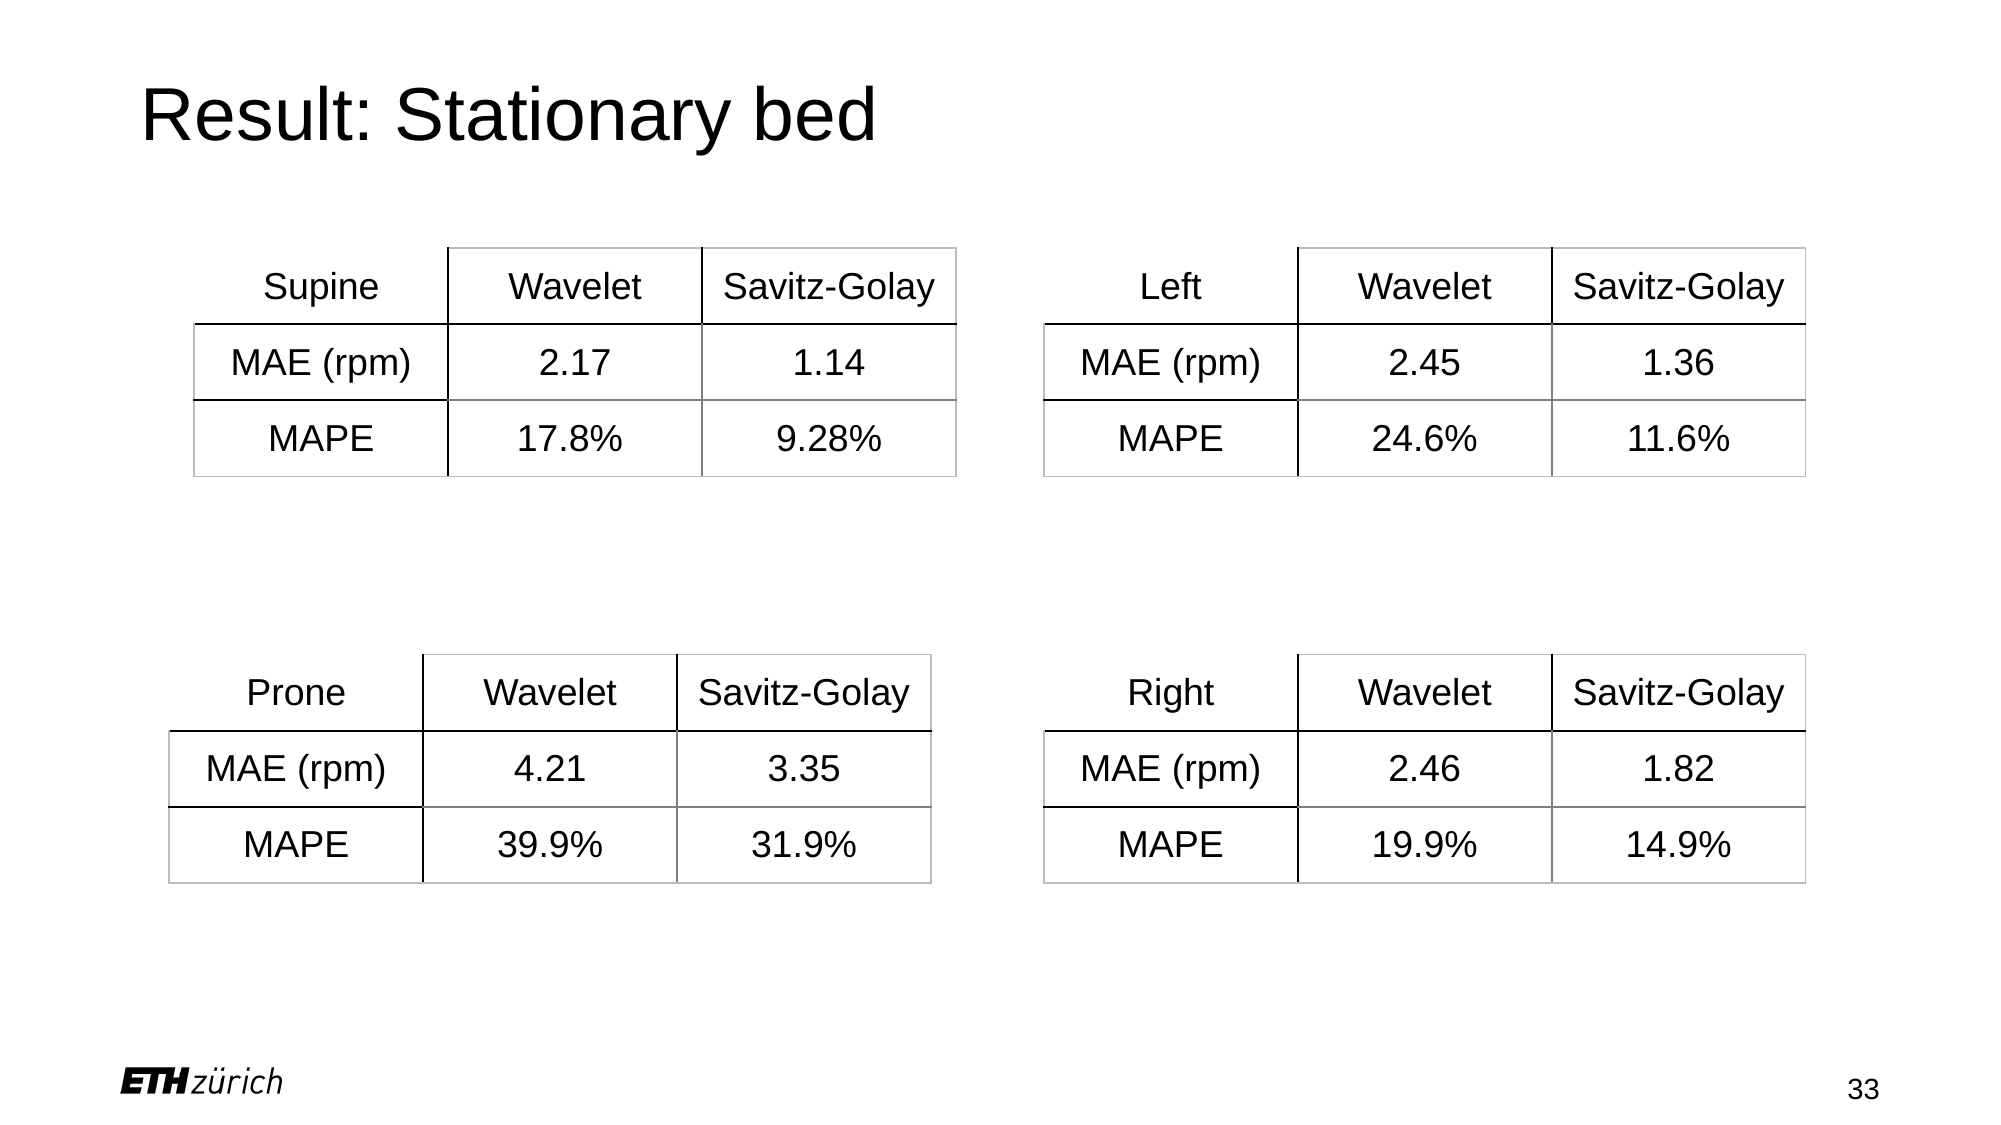

# Result: Stationary bed
| Supine | Wavelet | Savitz-Golay |
| --- | --- | --- |
| MAE (rpm) | 2.17 | 1.14 |
| MAPE | 17.8% | 9.28% |
| Left | Wavelet | Savitz-Golay |
| --- | --- | --- |
| MAE (rpm) | 2.45 | 1.36 |
| MAPE | 24.6% | 11.6% |
| Prone | Wavelet | Savitz-Golay |
| --- | --- | --- |
| MAE (rpm) | 4.21 | 3.35 |
| MAPE | 39.9% | 31.9% |
| Right | Wavelet | Savitz-Golay |
| --- | --- | --- |
| MAE (rpm) | 2.46 | 1.82 |
| MAPE | 19.9% | 14.9% |
33